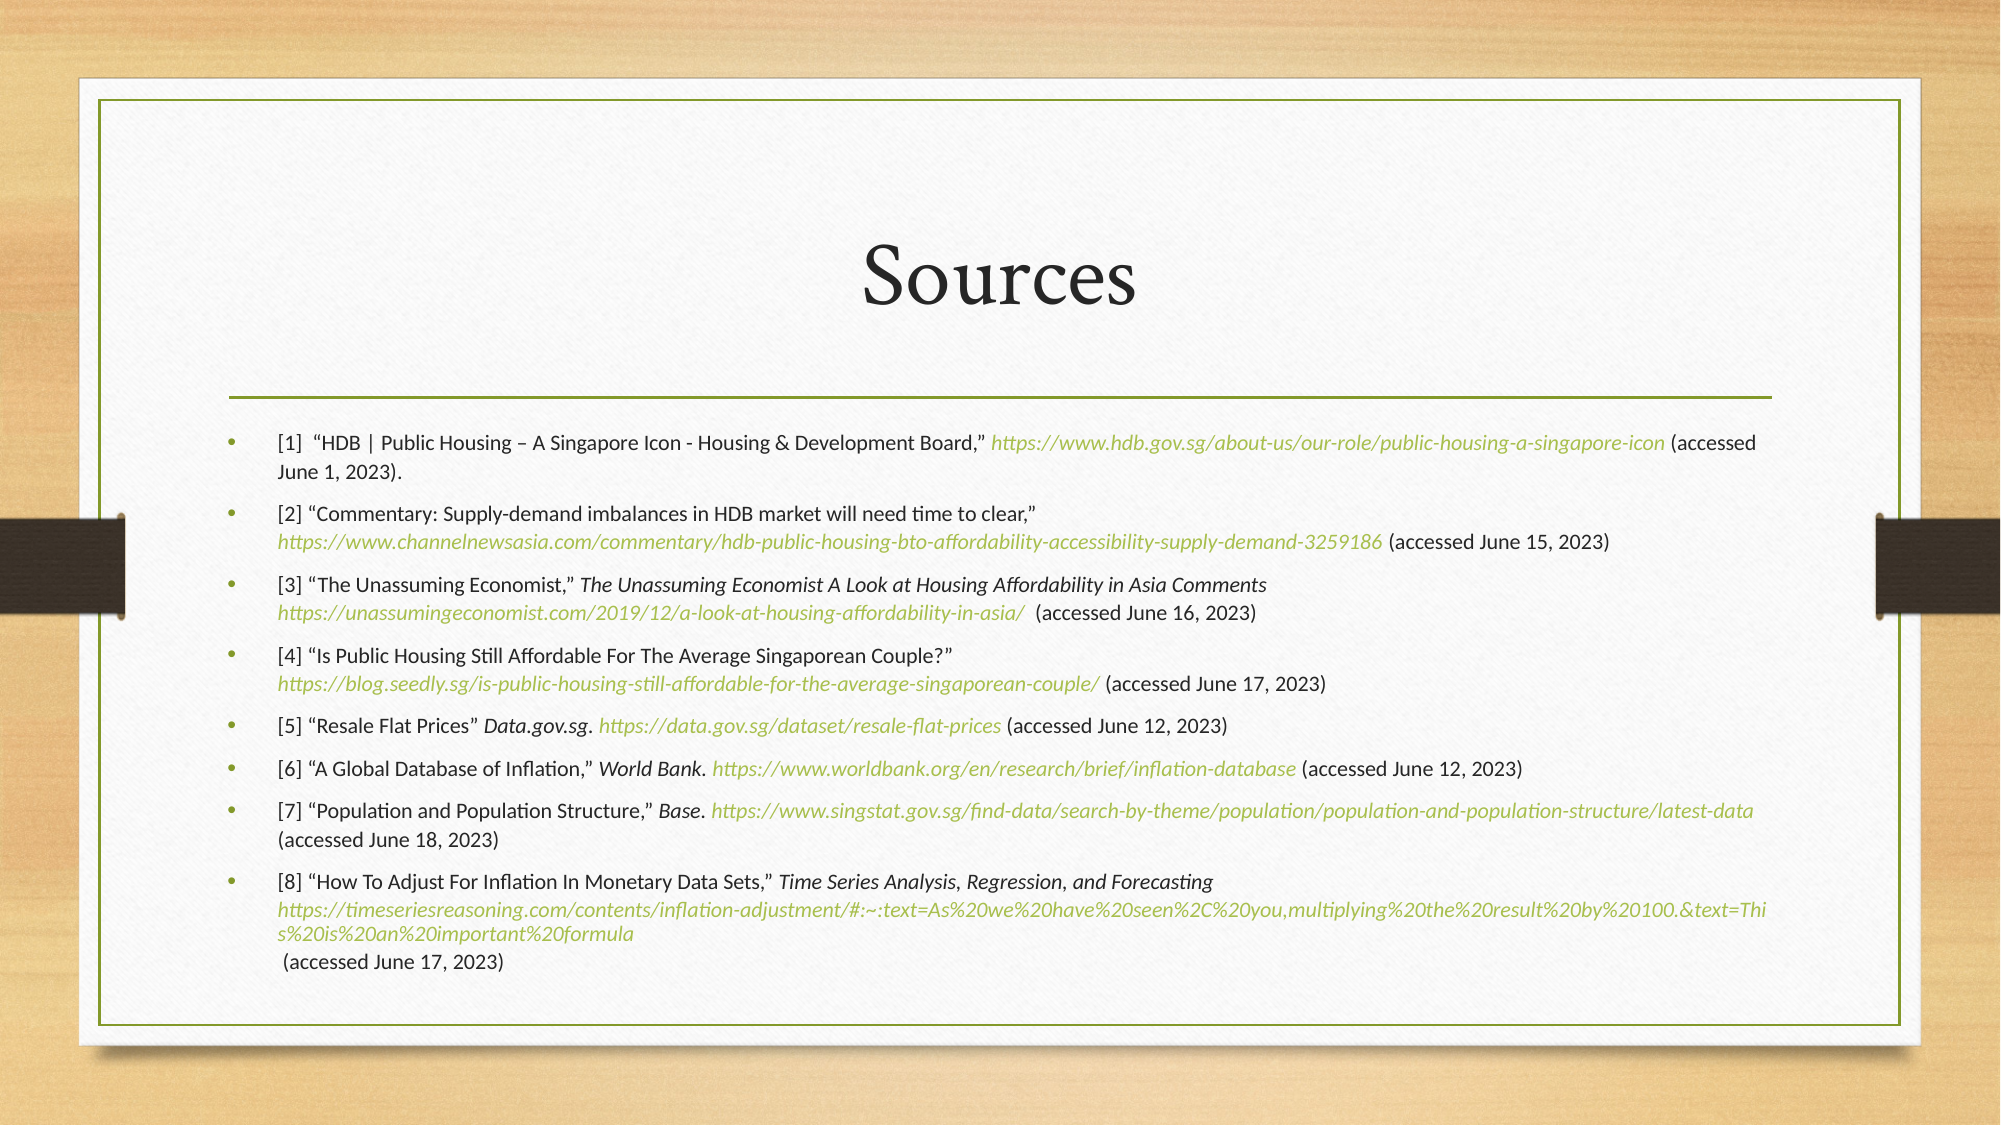

# Sources
[1]  “HDB | Public Housing – A Singapore Icon - Housing & Development Board,” https://www.hdb.gov.sg/about-us/our-role/public-housing-a-singapore-icon (accessed June 1, 2023).
[2] “Commentary: Supply-demand imbalances in HDB market will need time to clear,” https://www.channelnewsasia.com/commentary/hdb-public-housing-bto-affordability-accessibility-supply-demand-3259186 (accessed June 15, 2023)
[3] “The Unassuming Economist,” The Unassuming Economist A Look at Housing Affordability in Asia Comments https://unassumingeconomist.com/2019/12/a-look-at-housing-affordability-in-asia/  (accessed June 16, 2023)
[4] “Is Public Housing Still Affordable For The Average Singaporean Couple?” https://blog.seedly.sg/is-public-housing-still-affordable-for-the-average-singaporean-couple/ (accessed June 17, 2023)
[5] “Resale Flat Prices” Data.gov.sg. https://data.gov.sg/dataset/resale-flat-prices (accessed June 12, 2023)
[6] “A Global Database of Inflation,” World Bank. https://www.worldbank.org/en/research/brief/inflation-database (accessed June 12, 2023)
[7] “Population and Population Structure,” Base. https://www.singstat.gov.sg/find-data/search-by-theme/population/population-and-population-structure/latest-data (accessed June 18, 2023)
[8] “How To Adjust For Inflation In Monetary Data Sets,” Time Series Analysis, Regression, and Forecasting https://timeseriesreasoning.com/contents/inflation-adjustment/#:~:text=As%20we%20have%20seen%2C%20you,multiplying%20the%20result%20by%20100.&text=This%20is%20an%20important%20formula (accessed June 17, 2023)